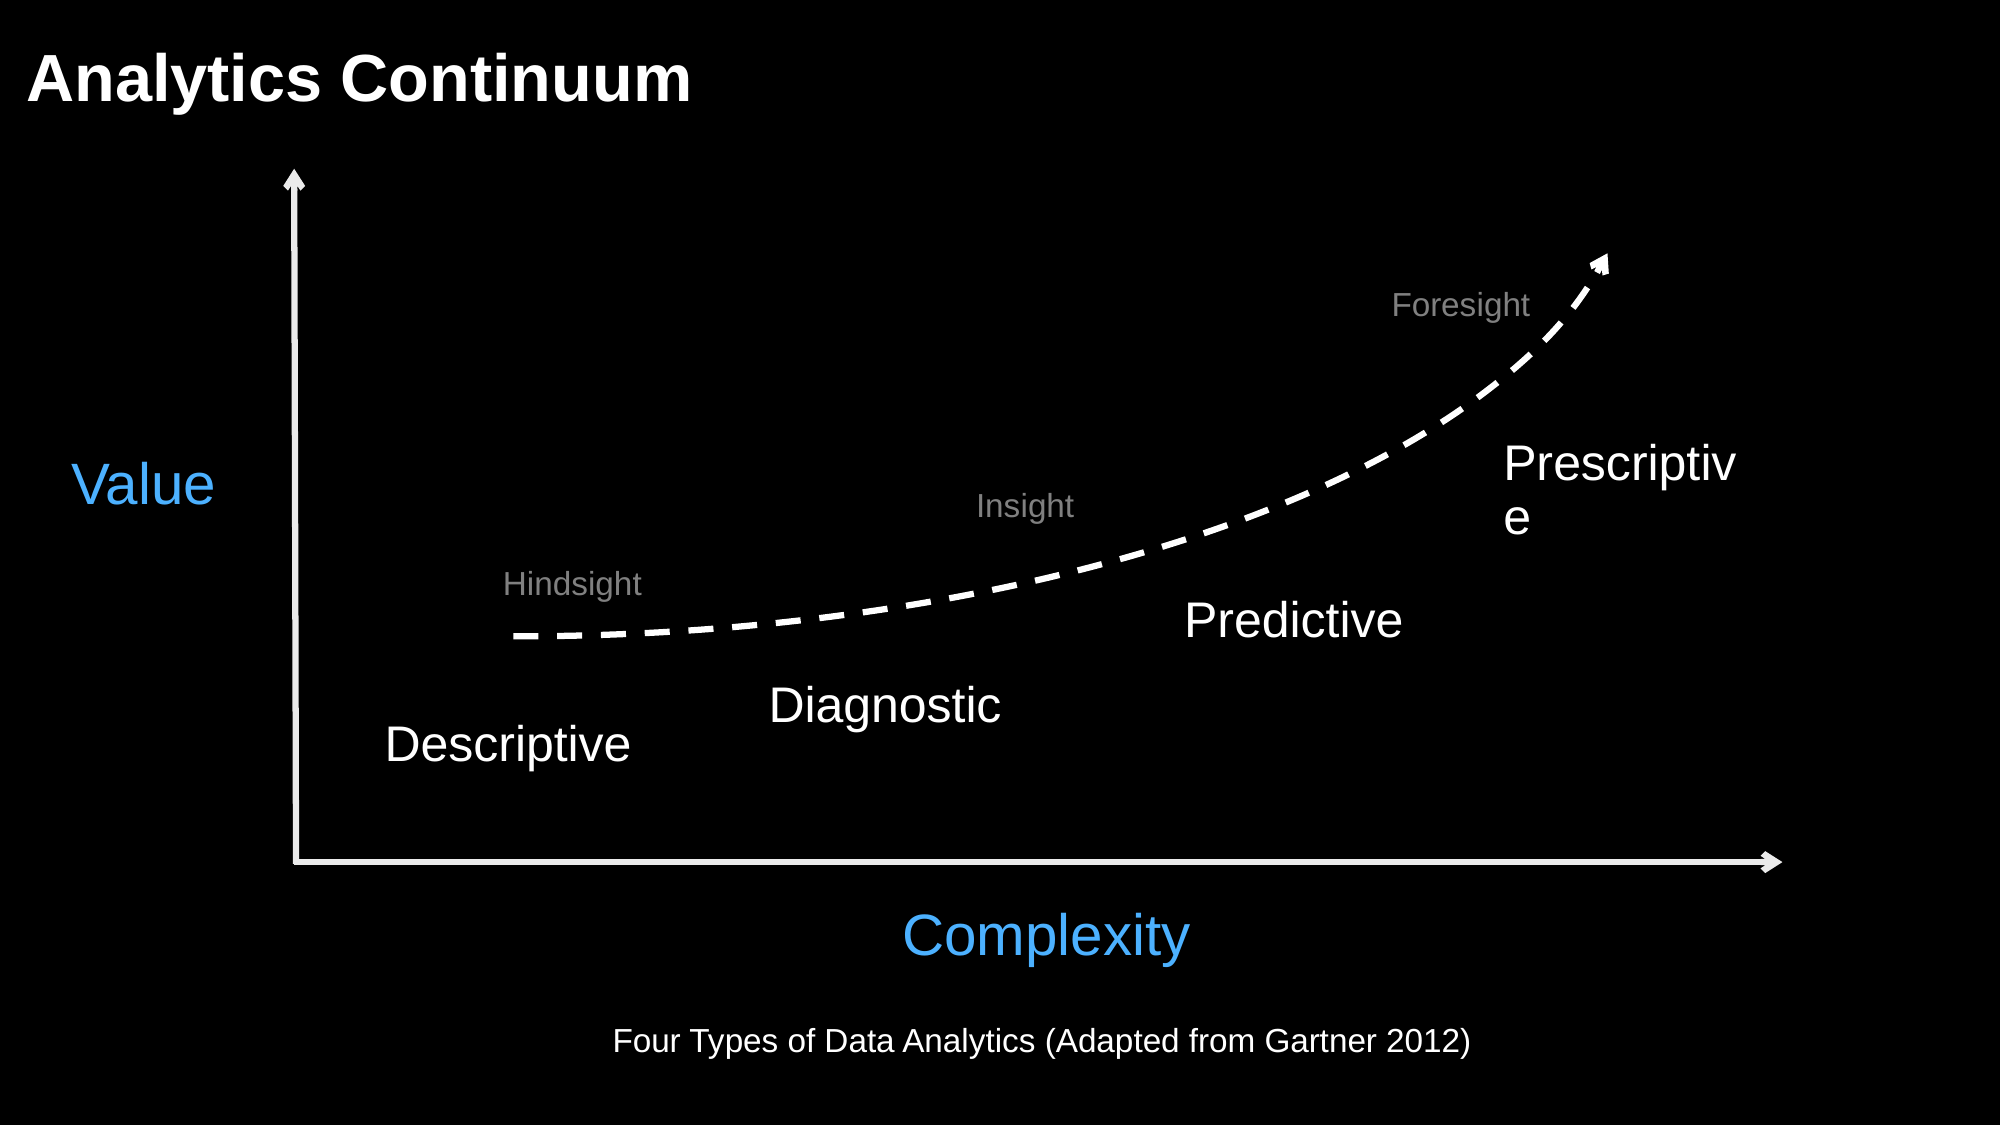

Analytics Continuum
Foresight
Prescriptive
Value
Insight
Hindsight
Predictive
Diagnostic
Descriptive
Complexity
Four Types of Data Analytics (Adapted from Gartner 2012)